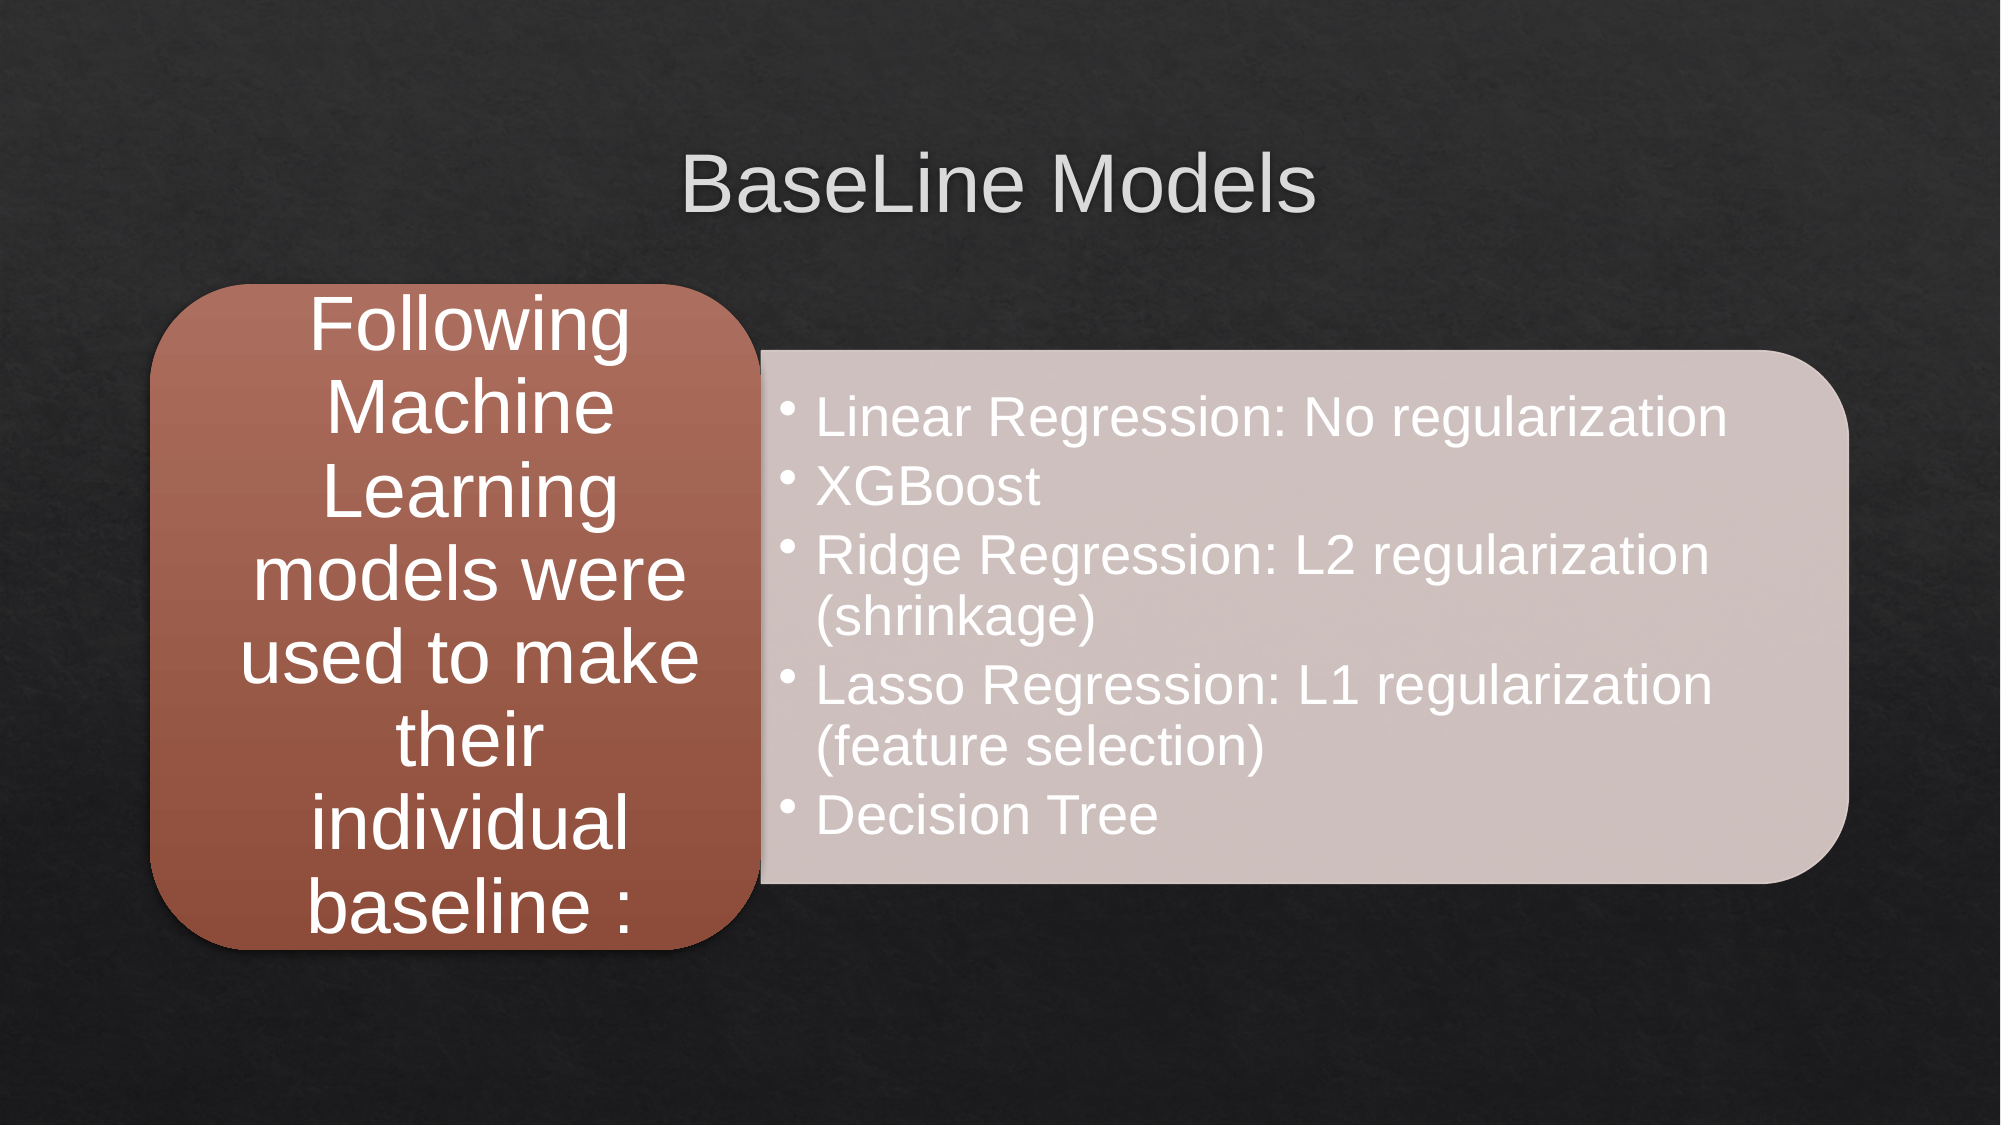

# BaseLine Models
Linear Regression: No regularization
XGBoost
Ridge Regression: L2 regularization (shrinkage)
Lasso Regression: L1 regularization (feature selection)
Decision Tree
Following Machine Learning models were used to make their individual baseline :